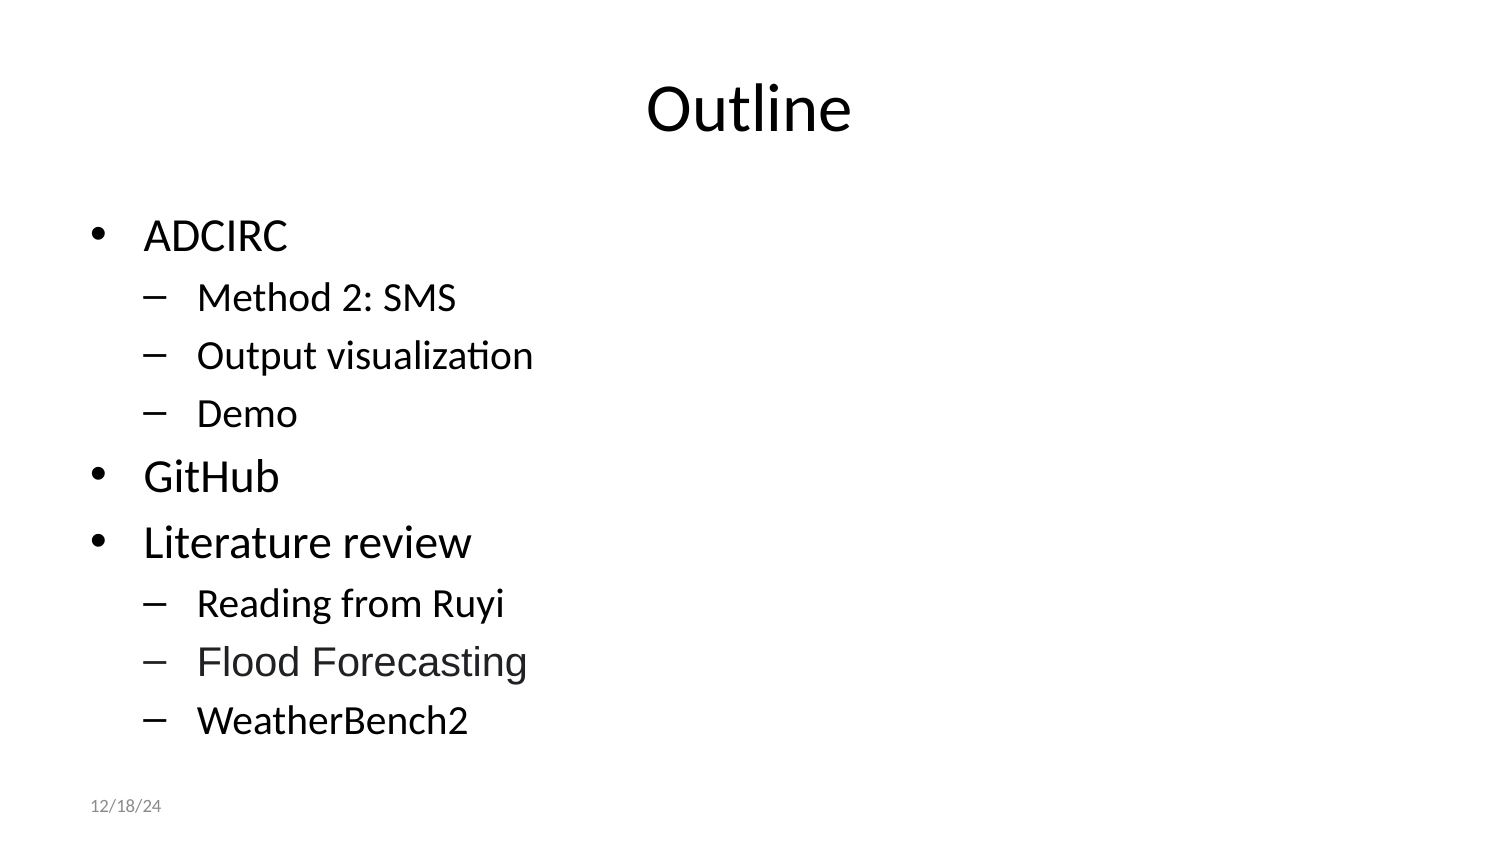

# Outline
ADCIRC
Method 2: SMS
Output visualization
Demo
GitHub
Literature review
Reading from Ruyi
Flood Forecasting
WeatherBench2

12/18/24